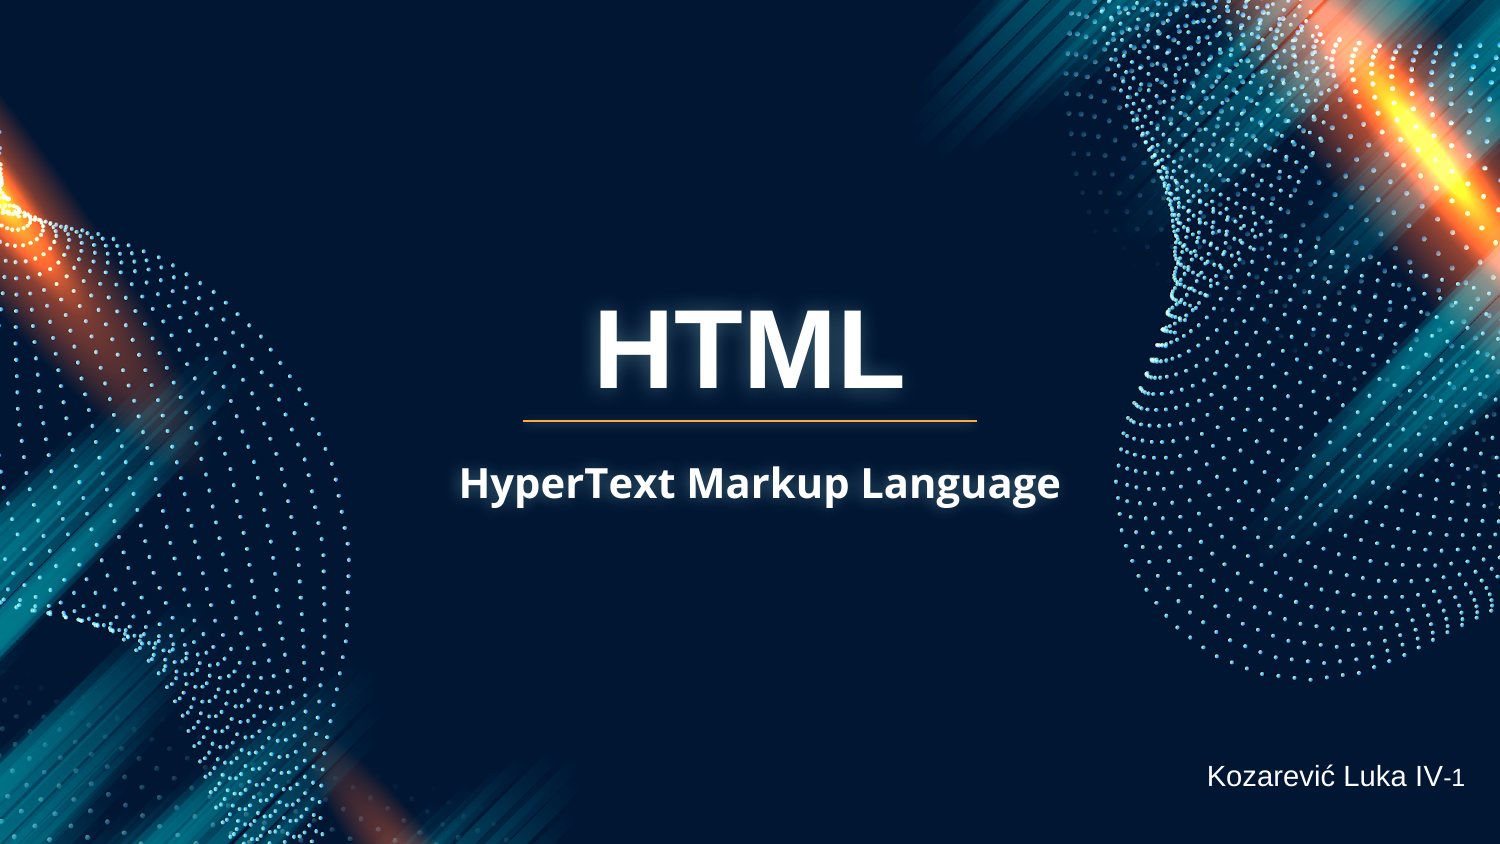

# HTML
HyperText Markup Language
Kozarević Luka IV-1